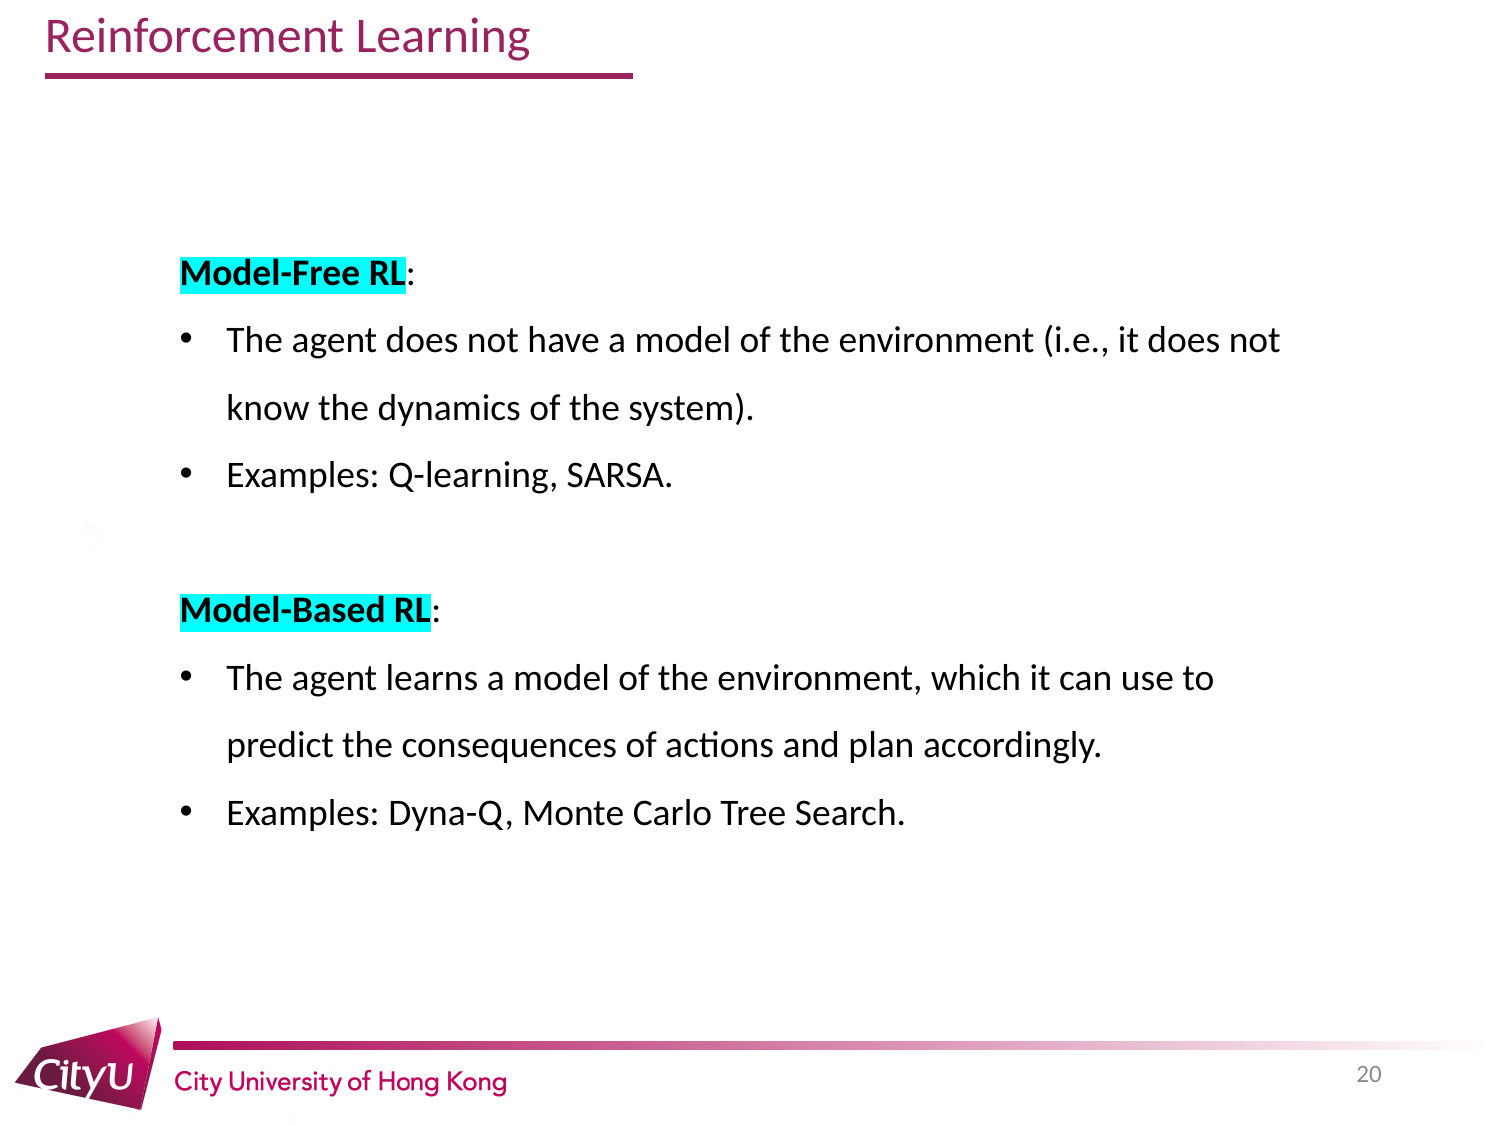

# Reinforcement Learning
Model-Free RL:
The agent does not have a model of the environment (i.e., it does not know the dynamics of the system).
Examples: Q-learning, SARSA.

Model-Based RL:
The agent learns a model of the environment, which it can use to predict the consequences of actions and plan accordingly.
Examples: Dyna-Q, Monte Carlo Tree Search.
20